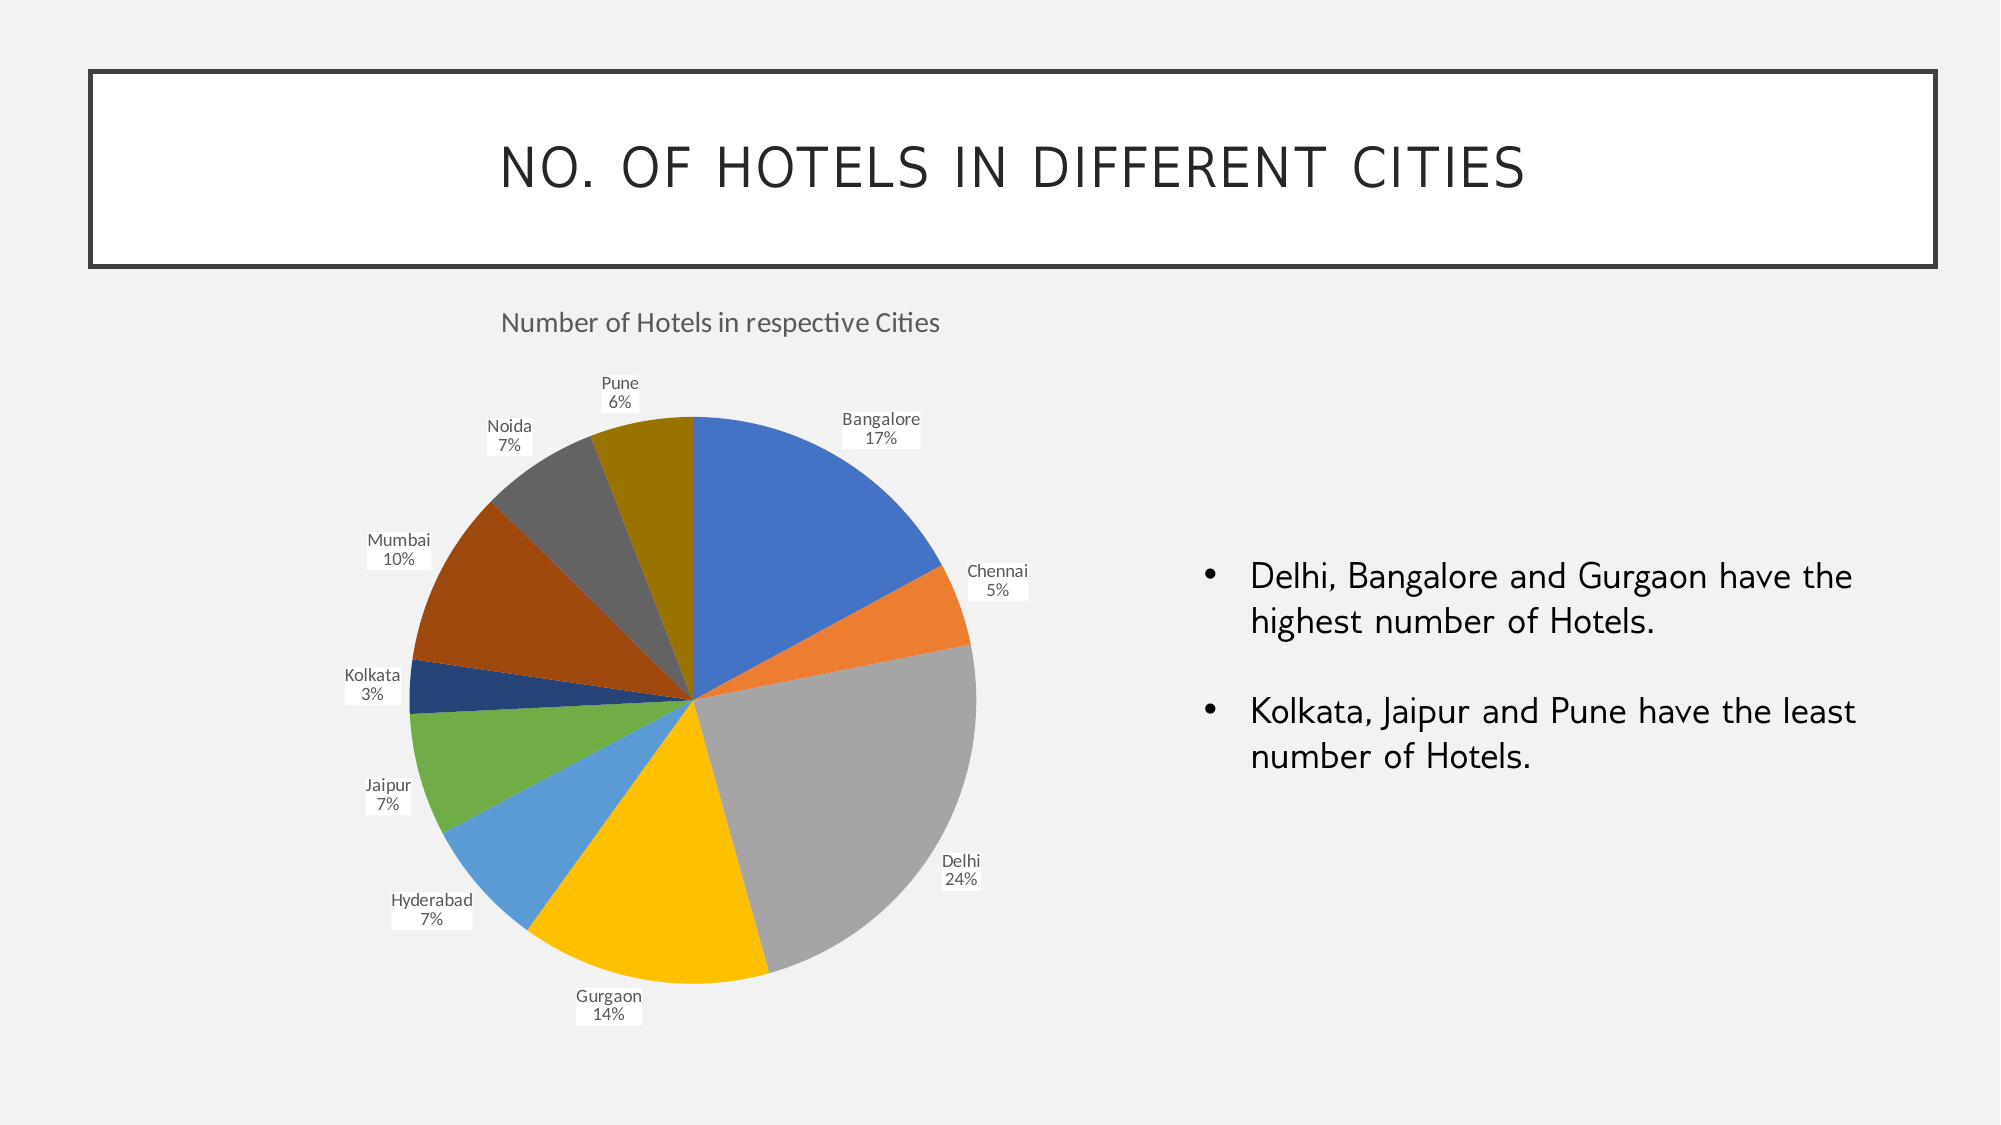

# No. of hotels in different cities

### Chart: Number of Hotels in respective Cities

| Category | Total |
|---|---|
| Bangalore | 61.0 |
| Chennai | 17.0 |
| Delhi | 85.0 |
| Gurgaon | 51.0 |
| Hyderabad | 26.0 |
| Jaipur | 25.0 |
| Kolkata | 11.0 |
| Mumbai | 36.0 |
| Noida | 24.0 |
| Pune | 21.0 |
Delhi, Bangalore and Gurgaon have the highest number of Hotels.

Kolkata, Jaipur and Pune have the least number of Hotels.